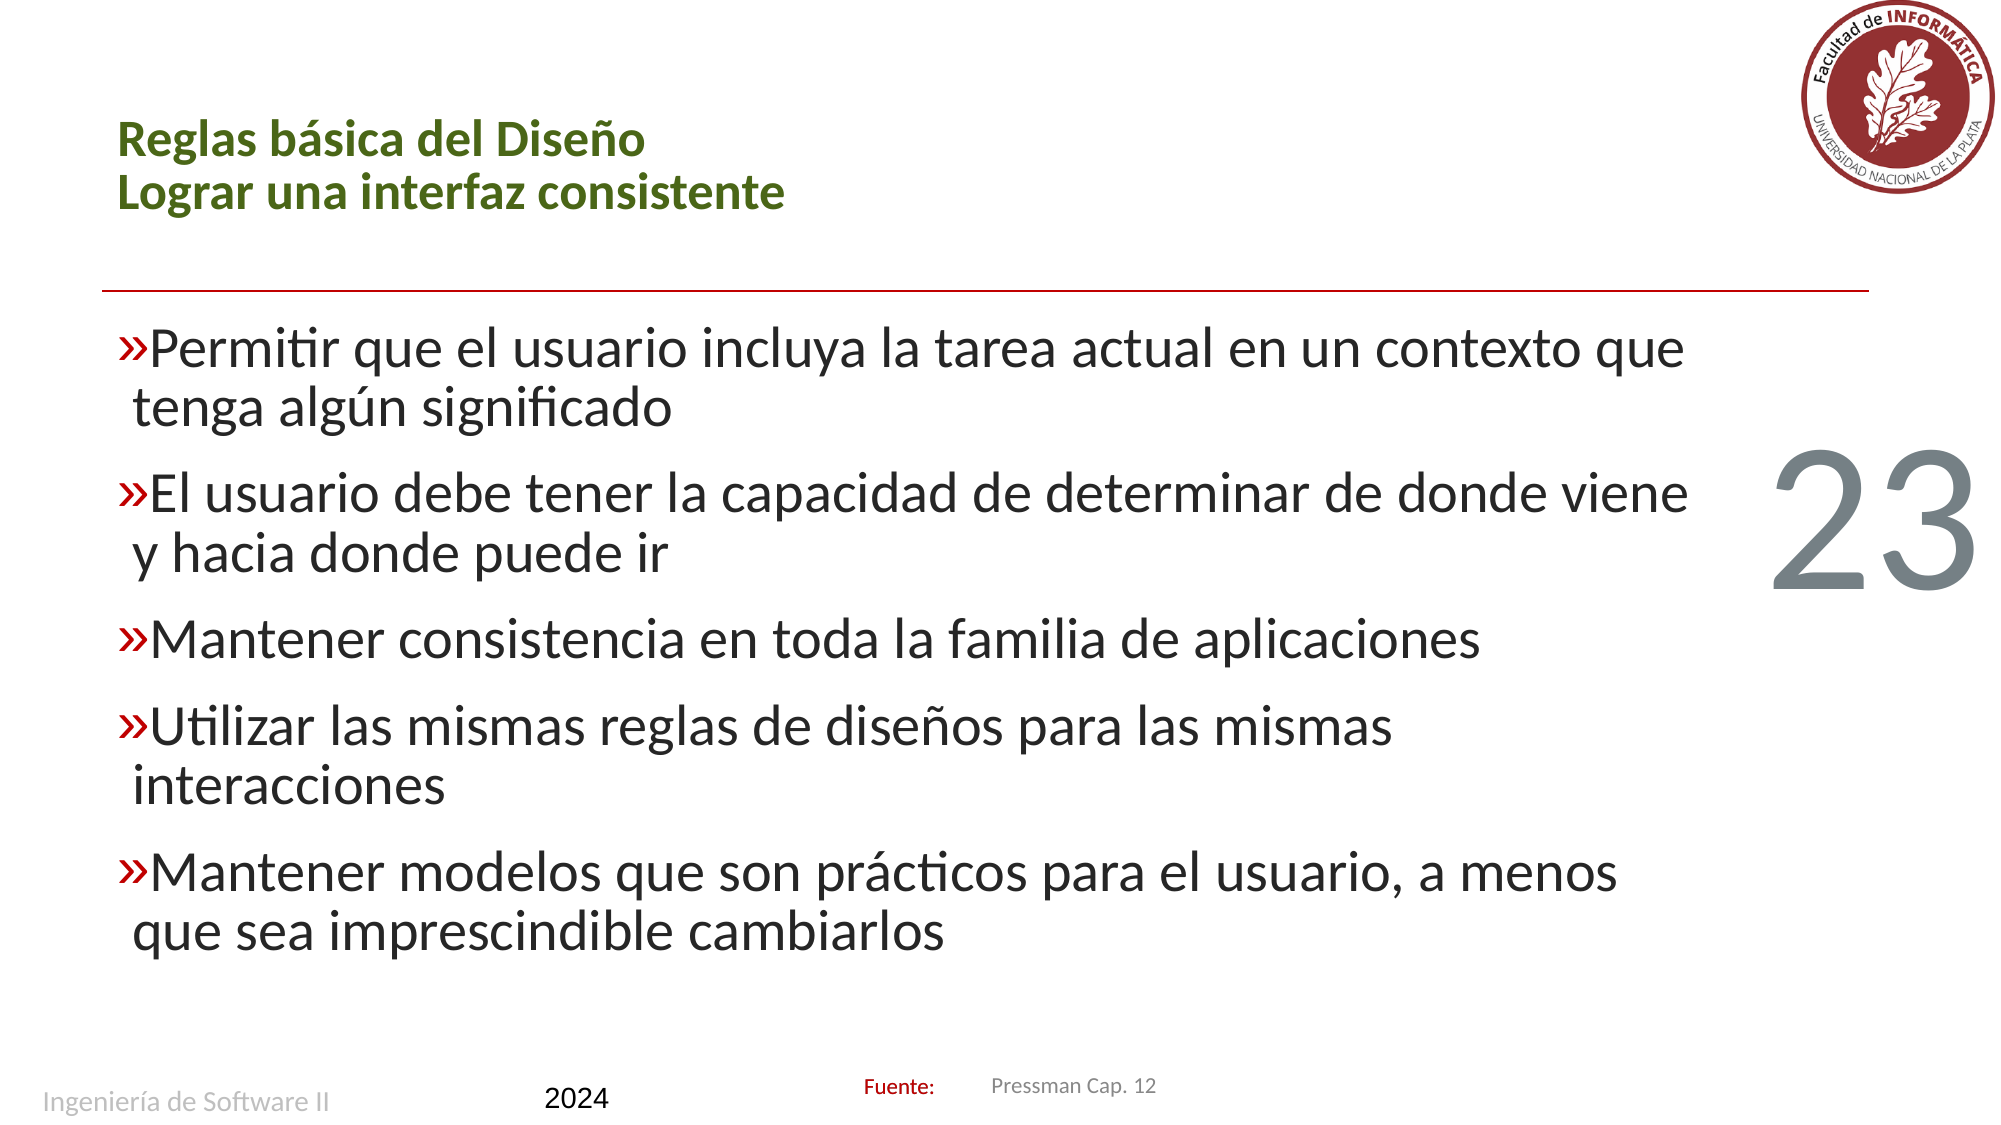

# Reglas básica del Diseño Lograr una interfaz consistente
Permitir que el usuario incluya la tarea actual en un contexto que tenga algún significado
El usuario debe tener la capacidad de determinar de donde viene y hacia donde puede ir
Mantener consistencia en toda la familia de aplicaciones
Utilizar las mismas reglas de diseños para las mismas interacciones
Mantener modelos que son prácticos para el usuario, a menos que sea imprescindible cambiarlos

23
Pressman Cap. 12

Ingeniería de Software II